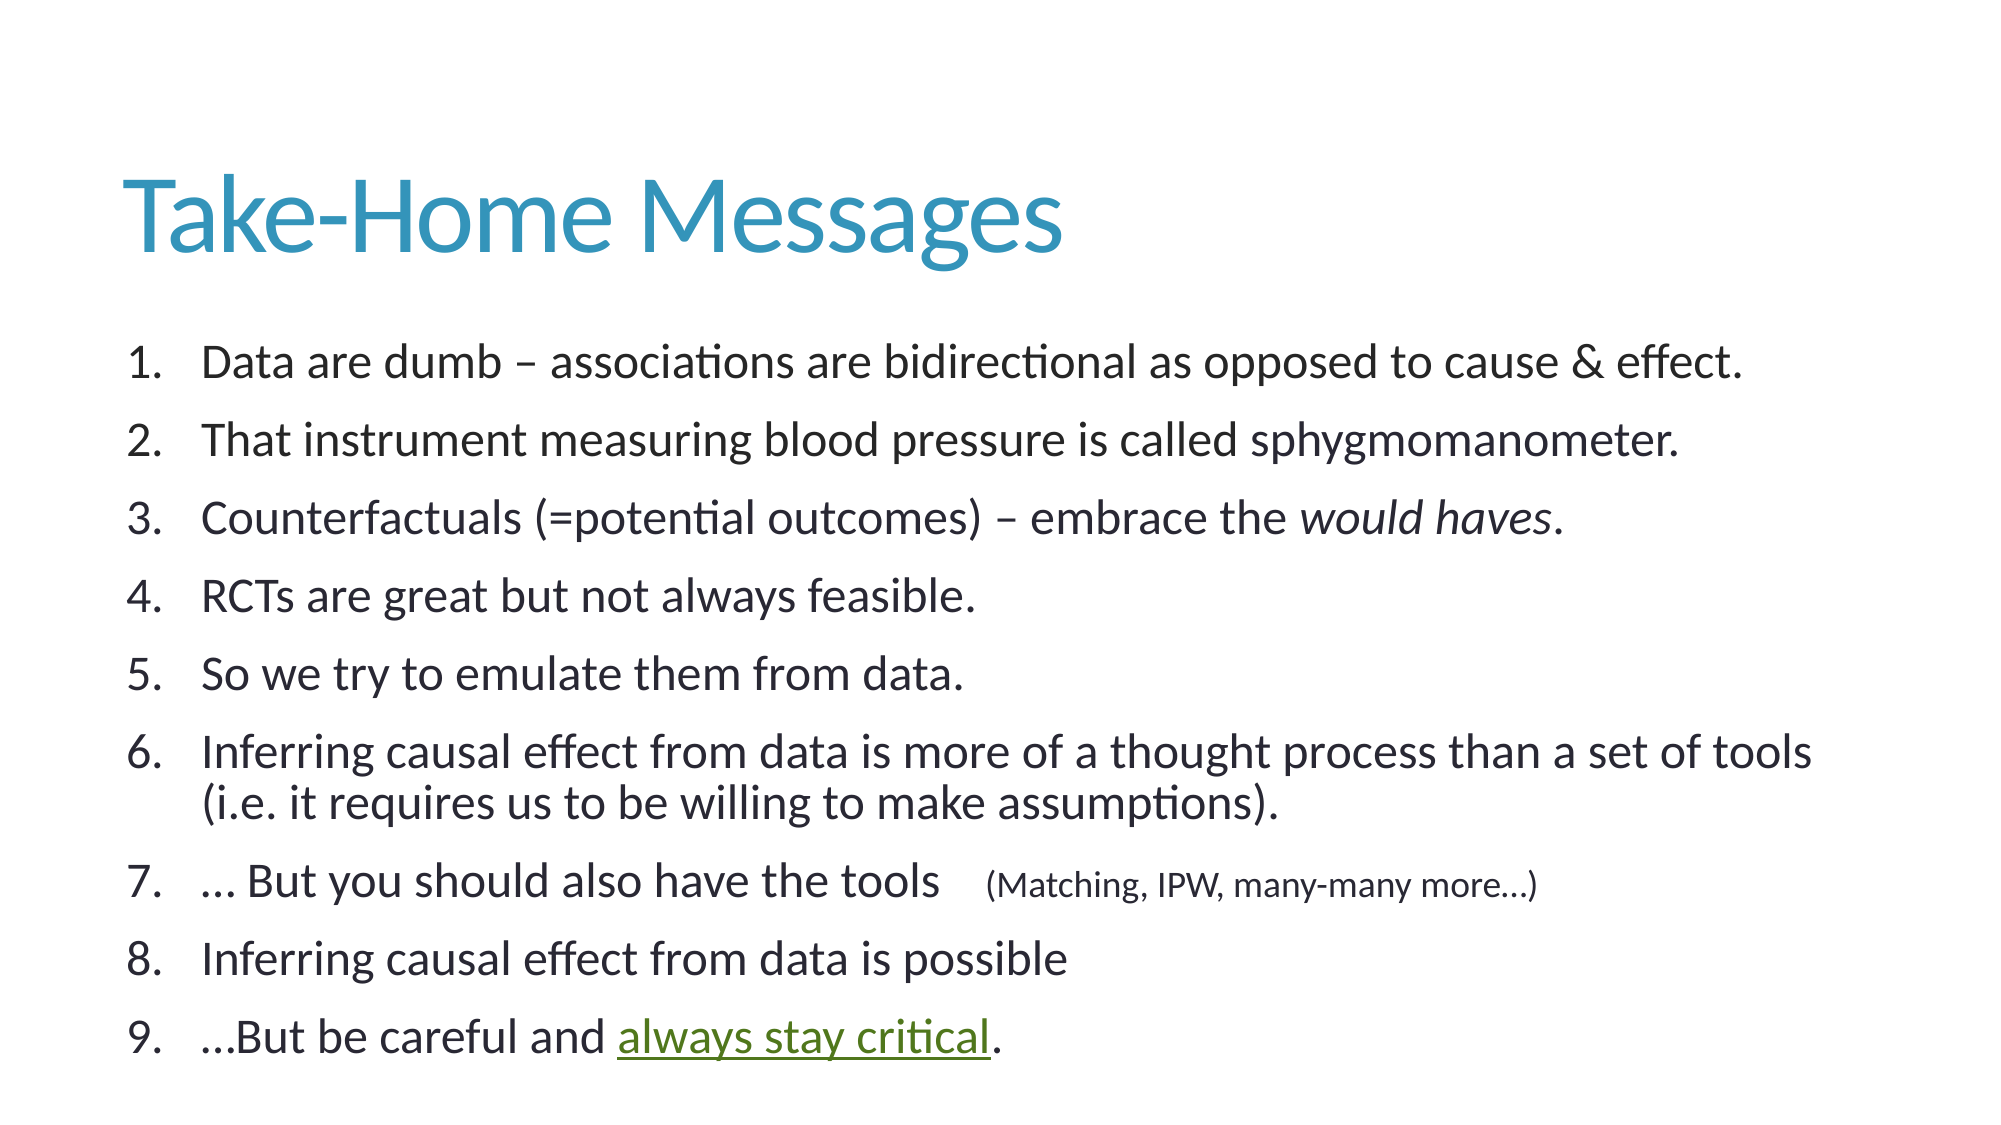

# Take-Home Messages
Data are dumb – associations are bidirectional as opposed to cause & effect.
That instrument measuring blood pressure is called sphygmomanometer.
Counterfactuals (=potential outcomes) – embrace the would haves.
RCTs are great but not always feasible.
So we try to emulate them from data.
Inferring causal effect from data is more of a thought process than a set of tools
(i.e. it requires us to be willing to make assumptions).
… But you should also have the tools    (Matching, IPW, many-many more…)
Inferring causal effect from data is possible
…But be careful and always stay critical.